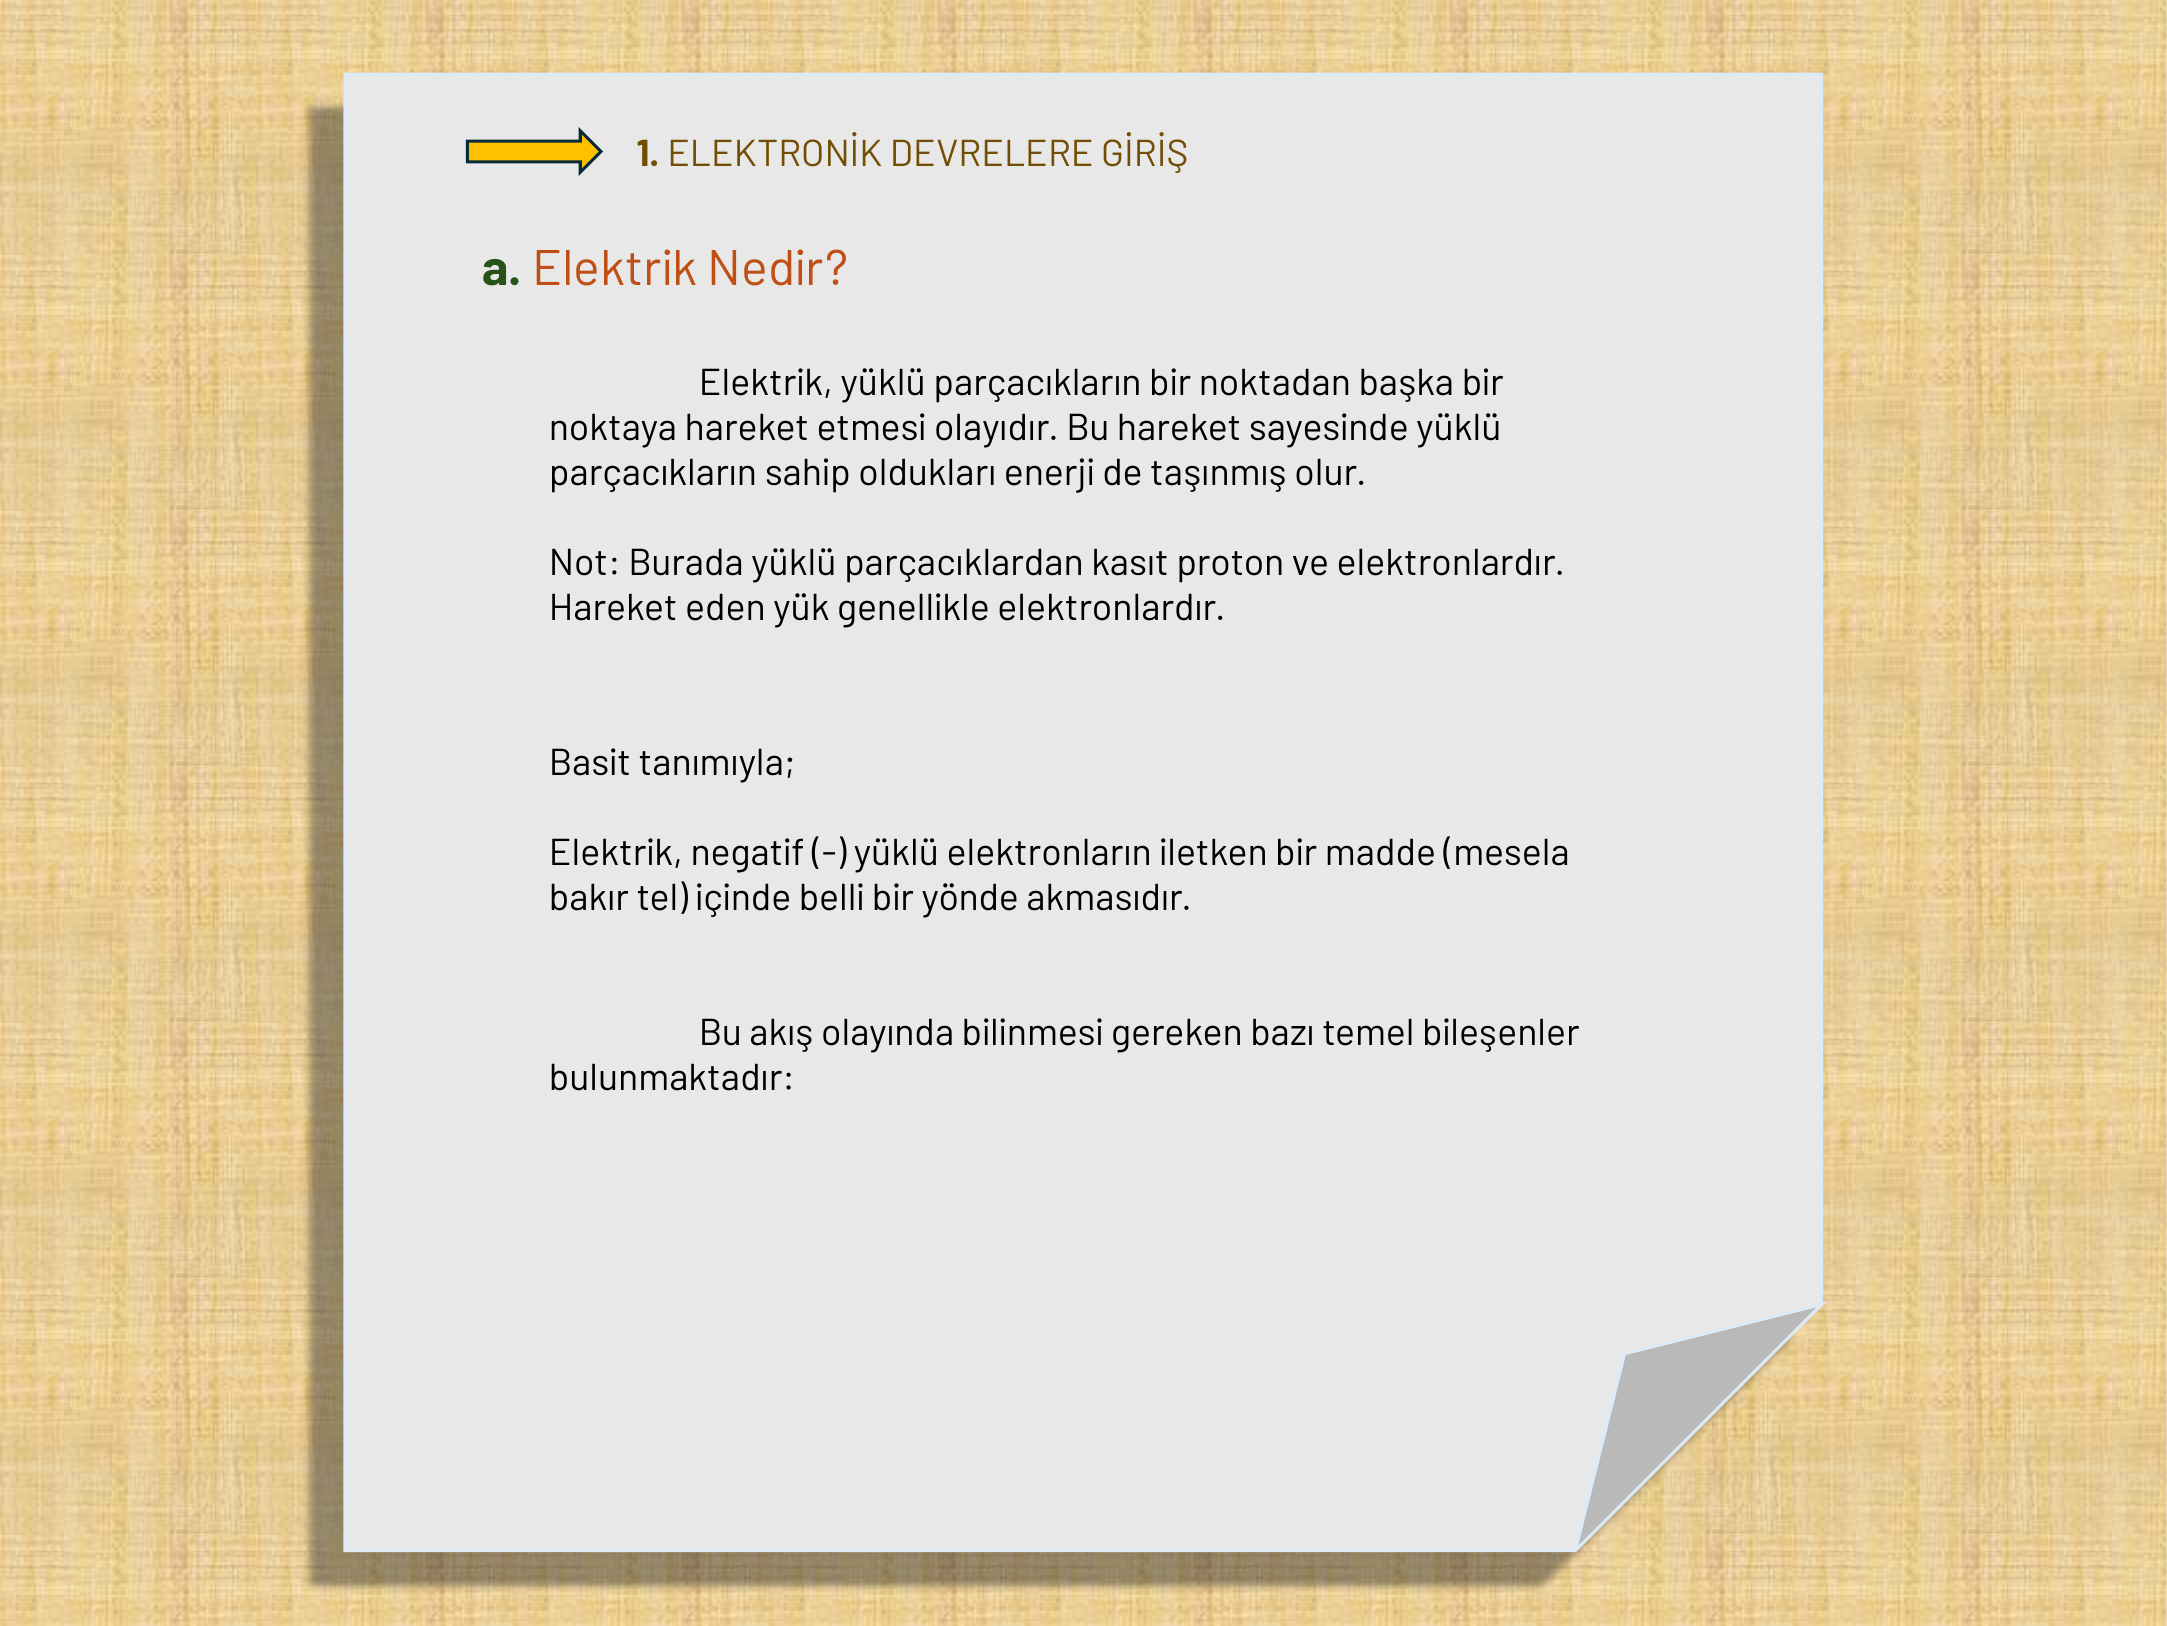

1. ELEKTRONİK DEVRELERE GİRİŞ

a. Elektrik Nedir?
	Elektrik, yüklü parçacıkların bir noktadan başka bir noktaya hareket etmesi olayıdır. Bu hareket sayesinde yüklü parçacıkların sahip oldukları enerji de taşınmış olur.

Not: Burada yüklü parçacıklardan kasıt proton ve elektronlardır. Hareket eden yük genellikle elektronlardır.
Basit tanımıyla;

Elektrik, negatif (-) yüklü elektronların iletken bir madde (mesela bakır tel) içinde belli bir yönde akmasıdır.

	Bu akış olayında bilinmesi gereken bazı temel bileşenler bulunmaktadır: